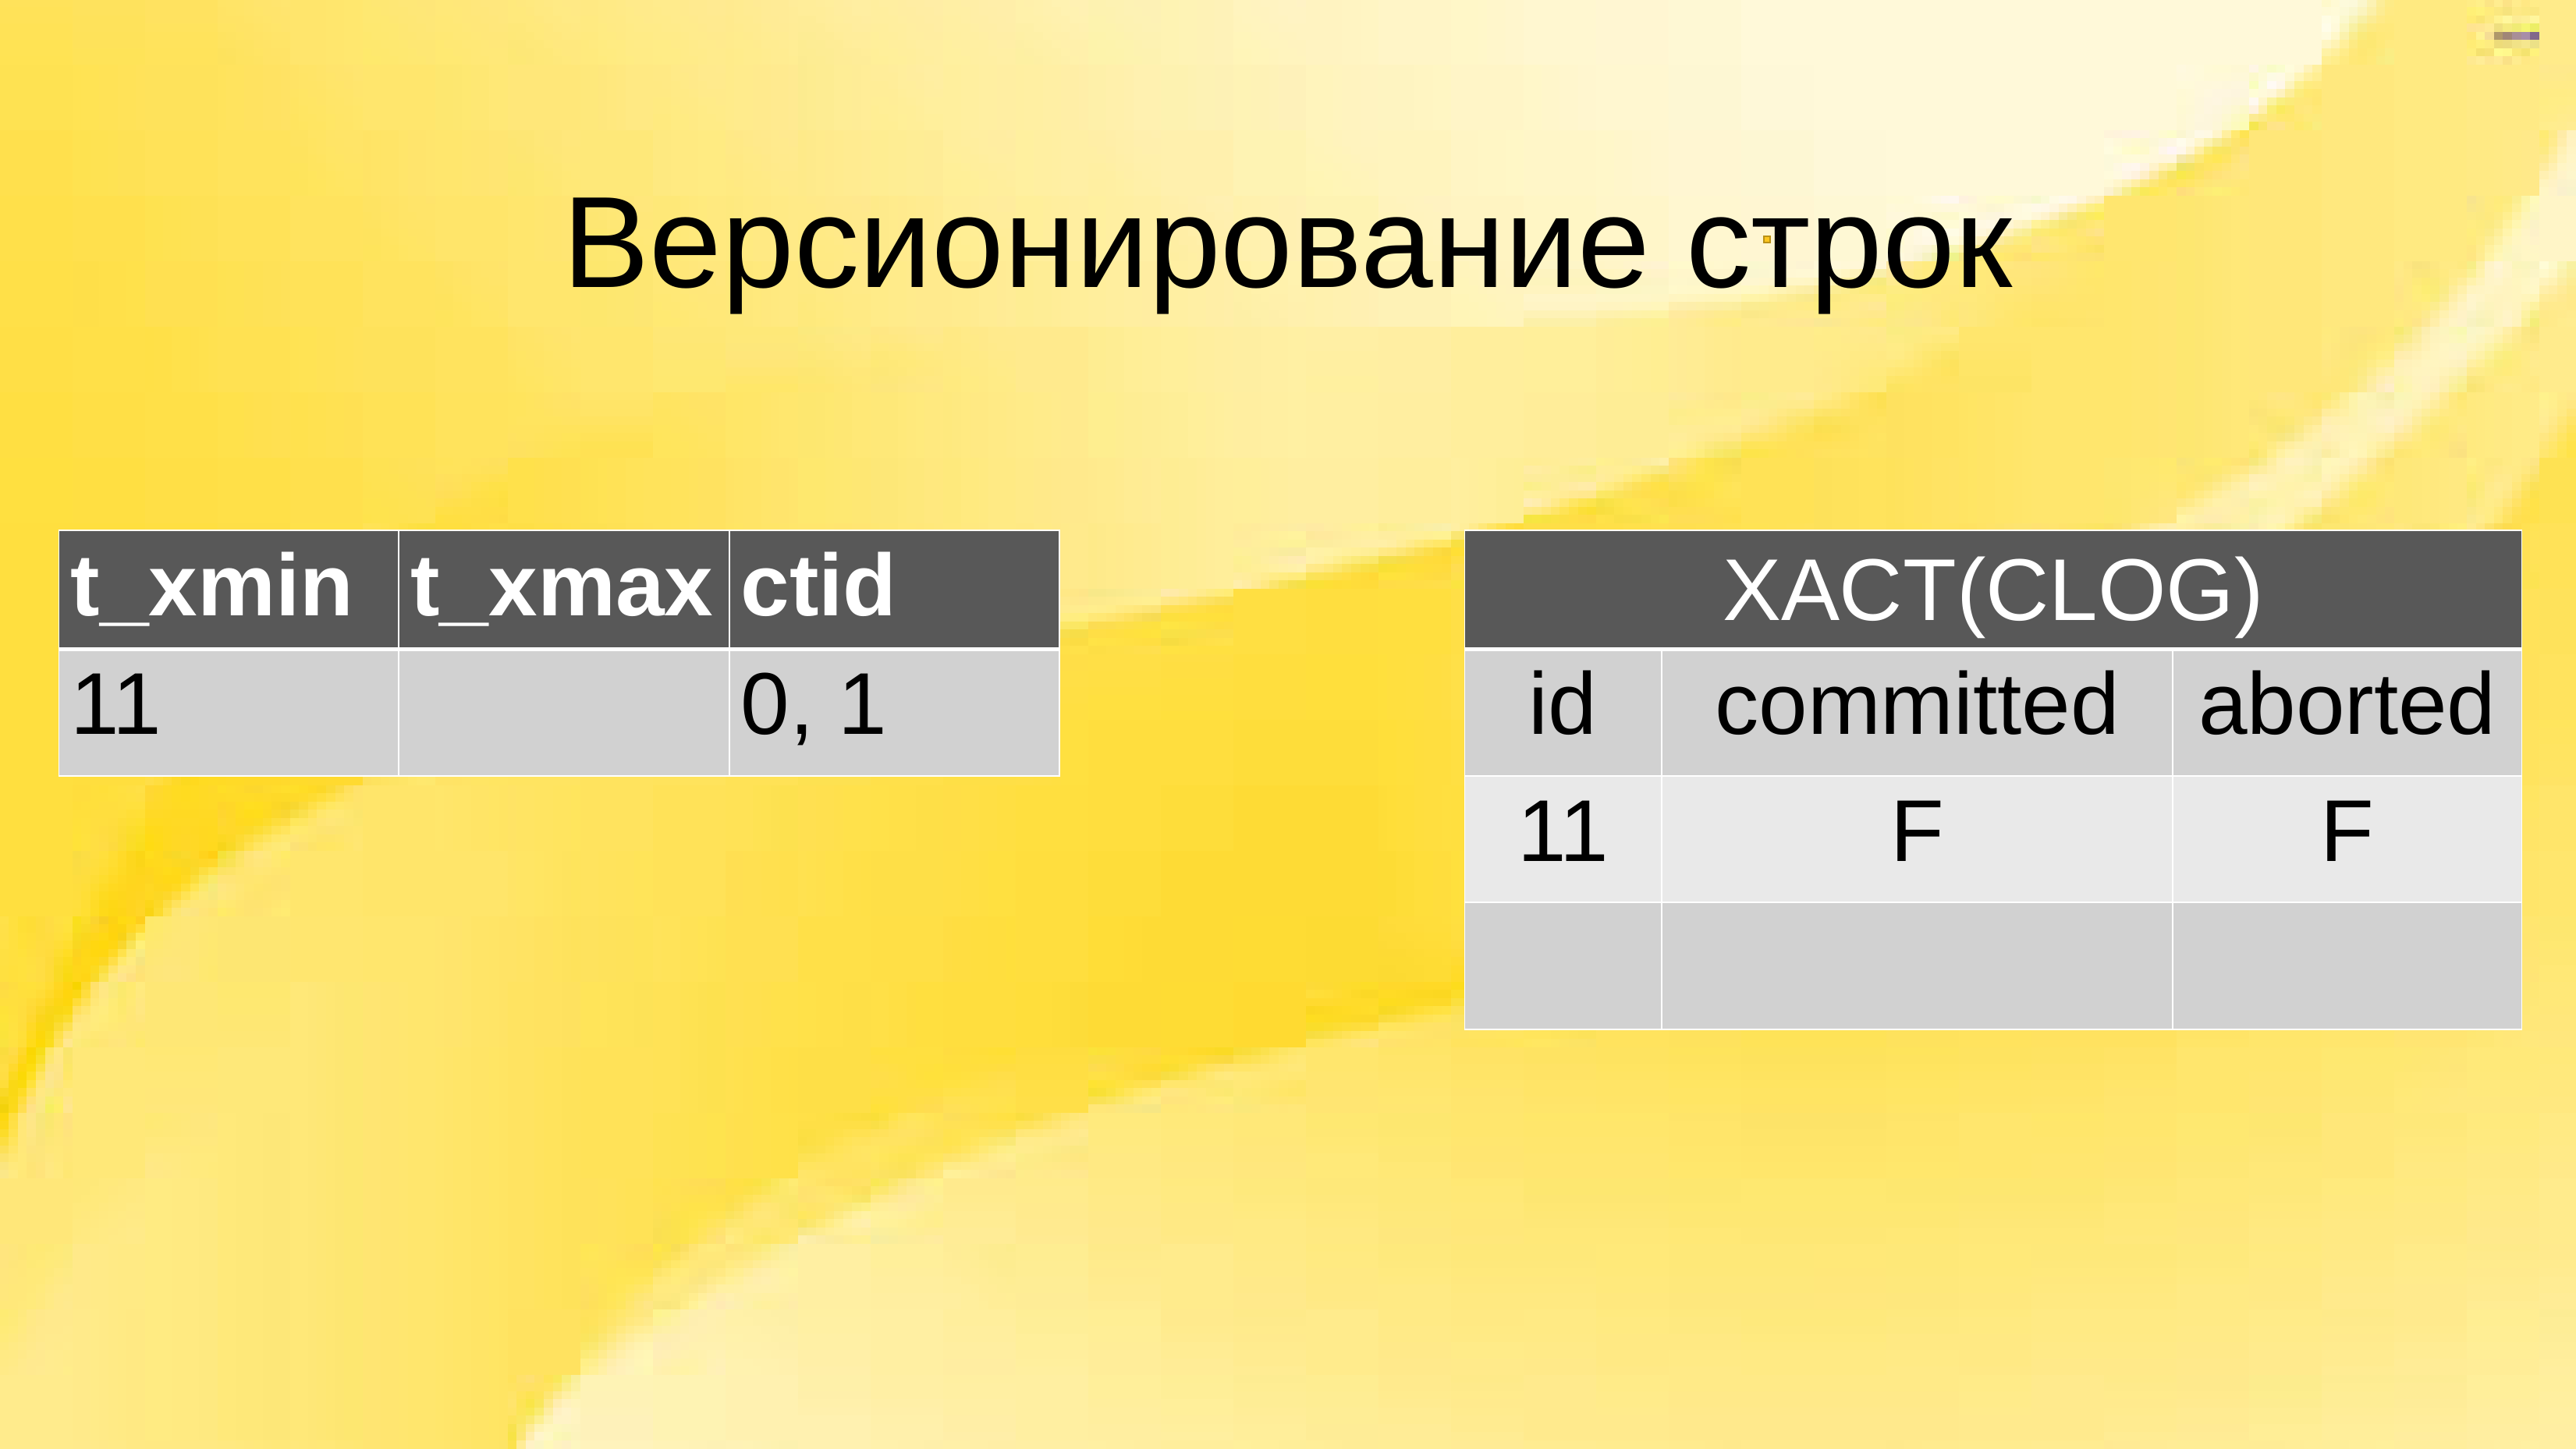

Версионирование строк

| t\_xmin | t\_xmax | ctid |
| --- | --- | --- |
| 11 |  | 0, 1 |
| XACT(CLOG) |  |  |
| --- | --- | --- |
| id | committed | aborted |
| 11 | F | F |
|  |  |  |